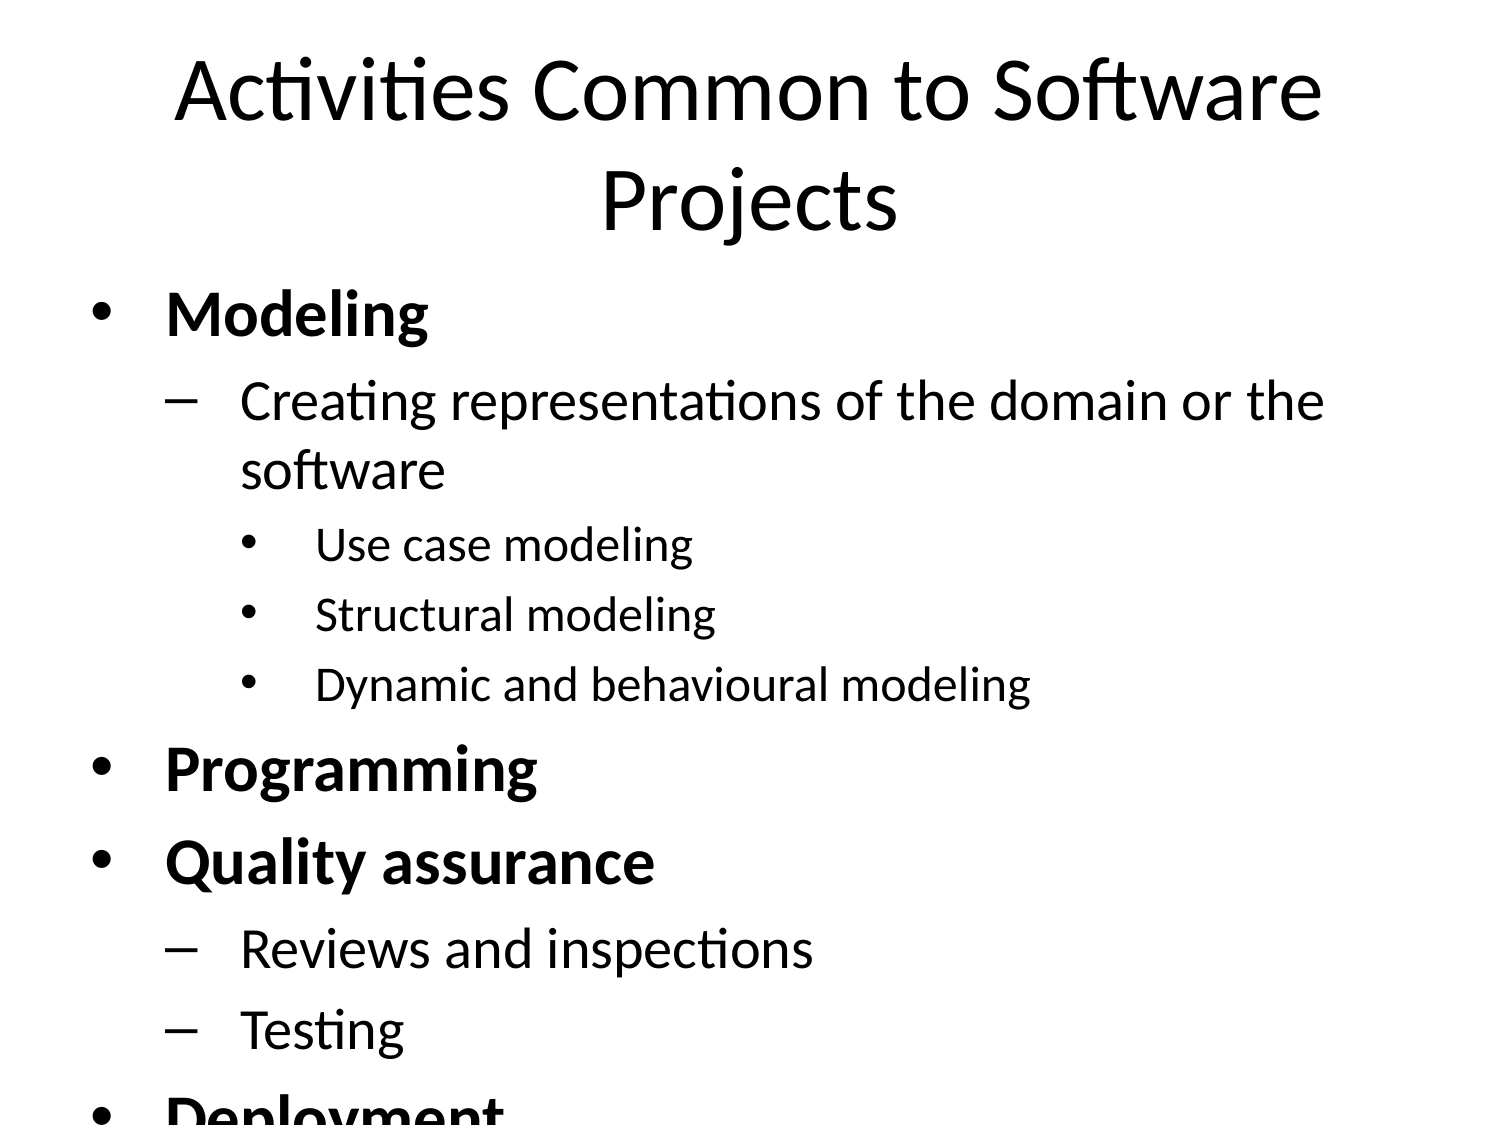

# Activities Common to Software Projects
Modeling
Creating representations of the domain or the software
Use case modeling
Structural modeling
Dynamic and behavioural modeling
Programming
Quality assurance
Reviews and inspections
Testing
Deployment
Managing the process